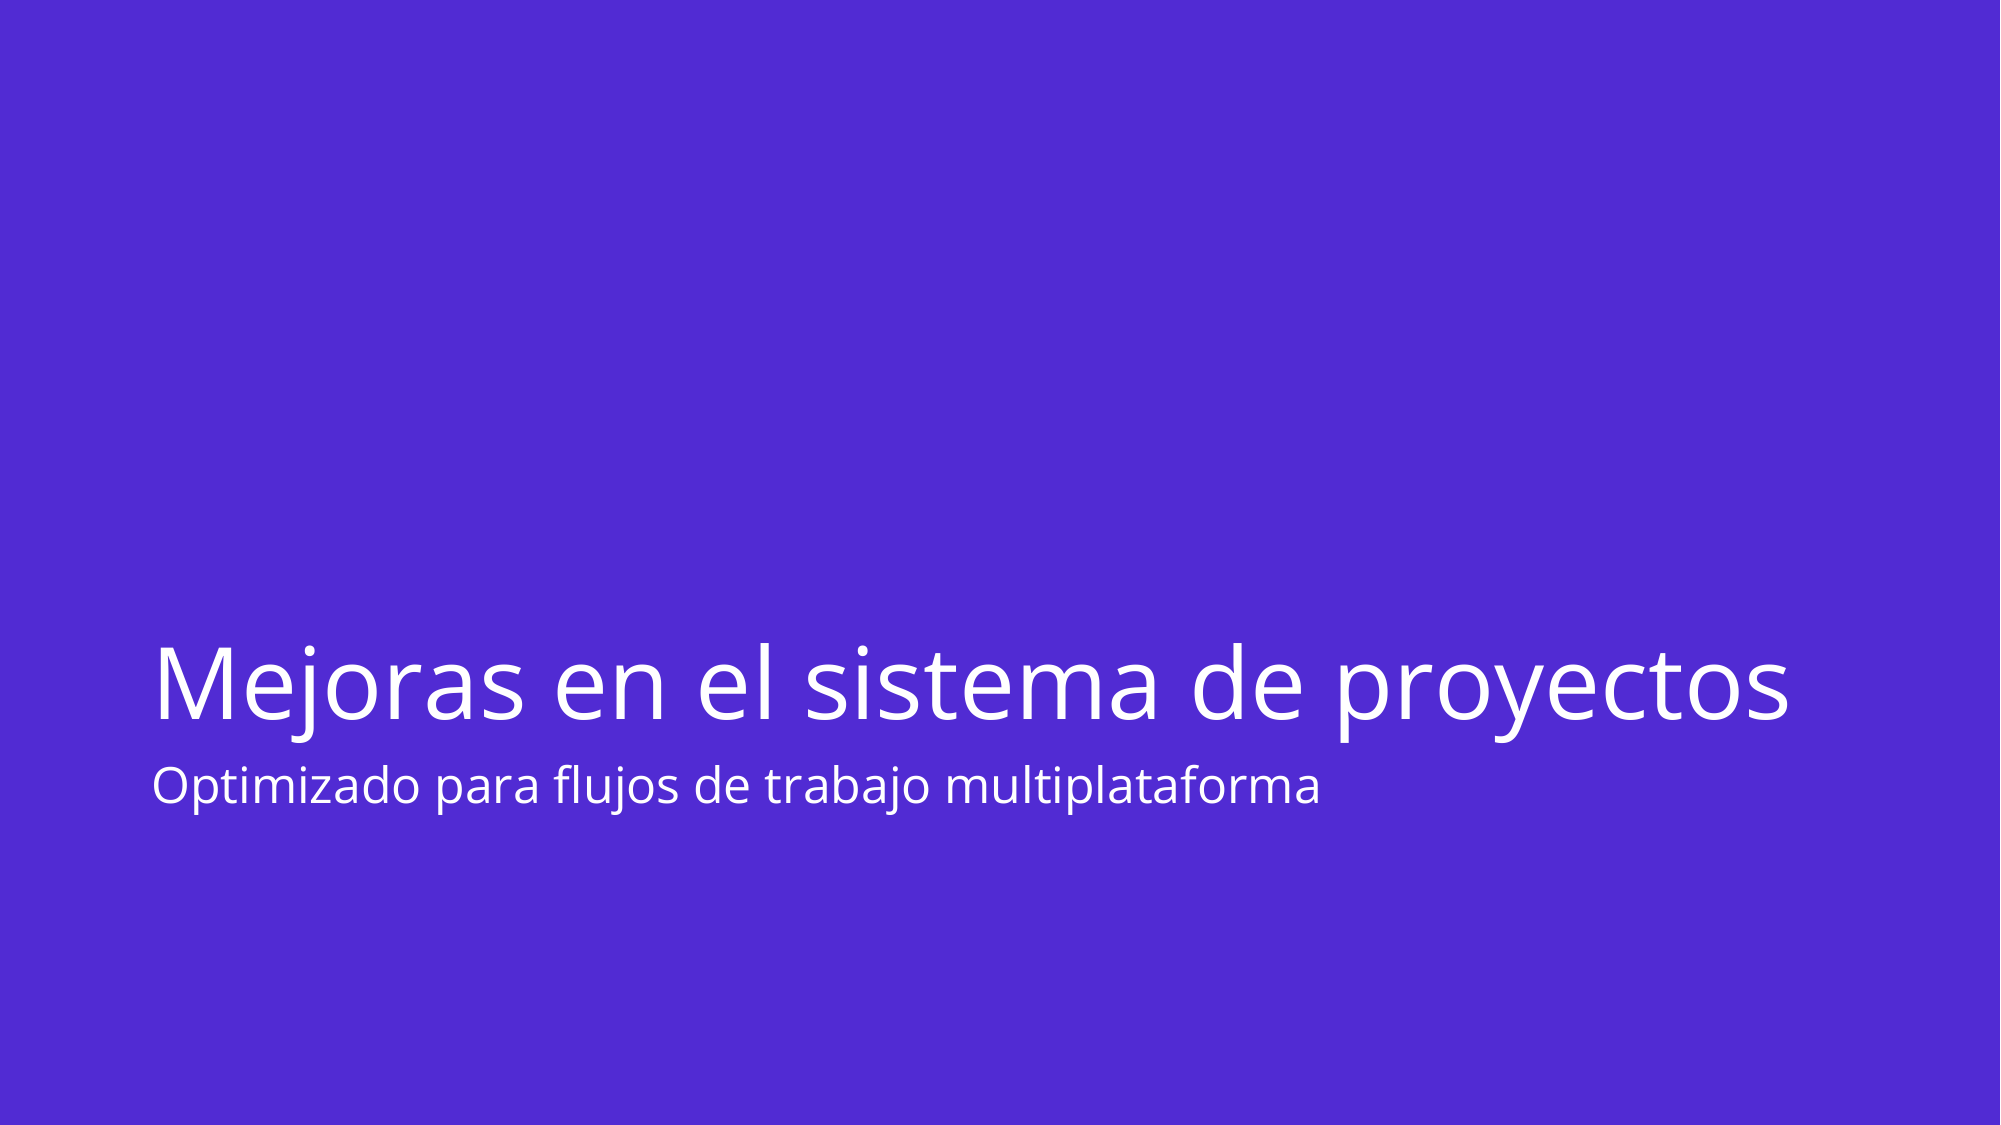

# Mejoras en el sistema de proyectos
Optimizado para flujos de trabajo multiplataforma